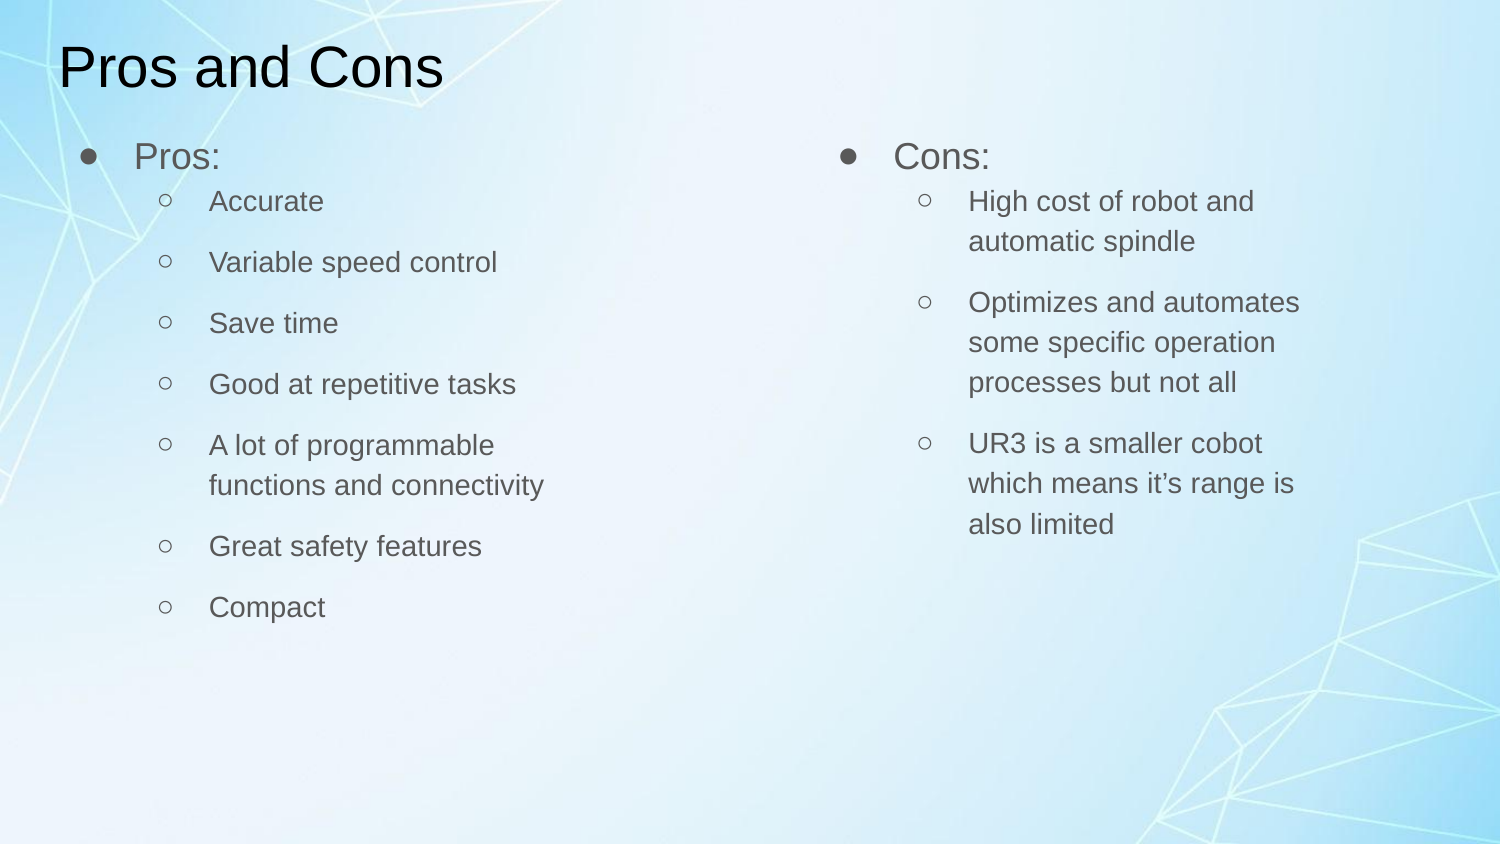

# Pros and Cons
Pros:
Accurate
Variable speed control
Save time
Good at repetitive tasks
A lot of programmable functions and connectivity
Great safety features
Compact

Cons:
High cost of robot and automatic spindle
Optimizes and automates some specific operation processes but not all
UR3 is a smaller cobot which means it’s range is also limited